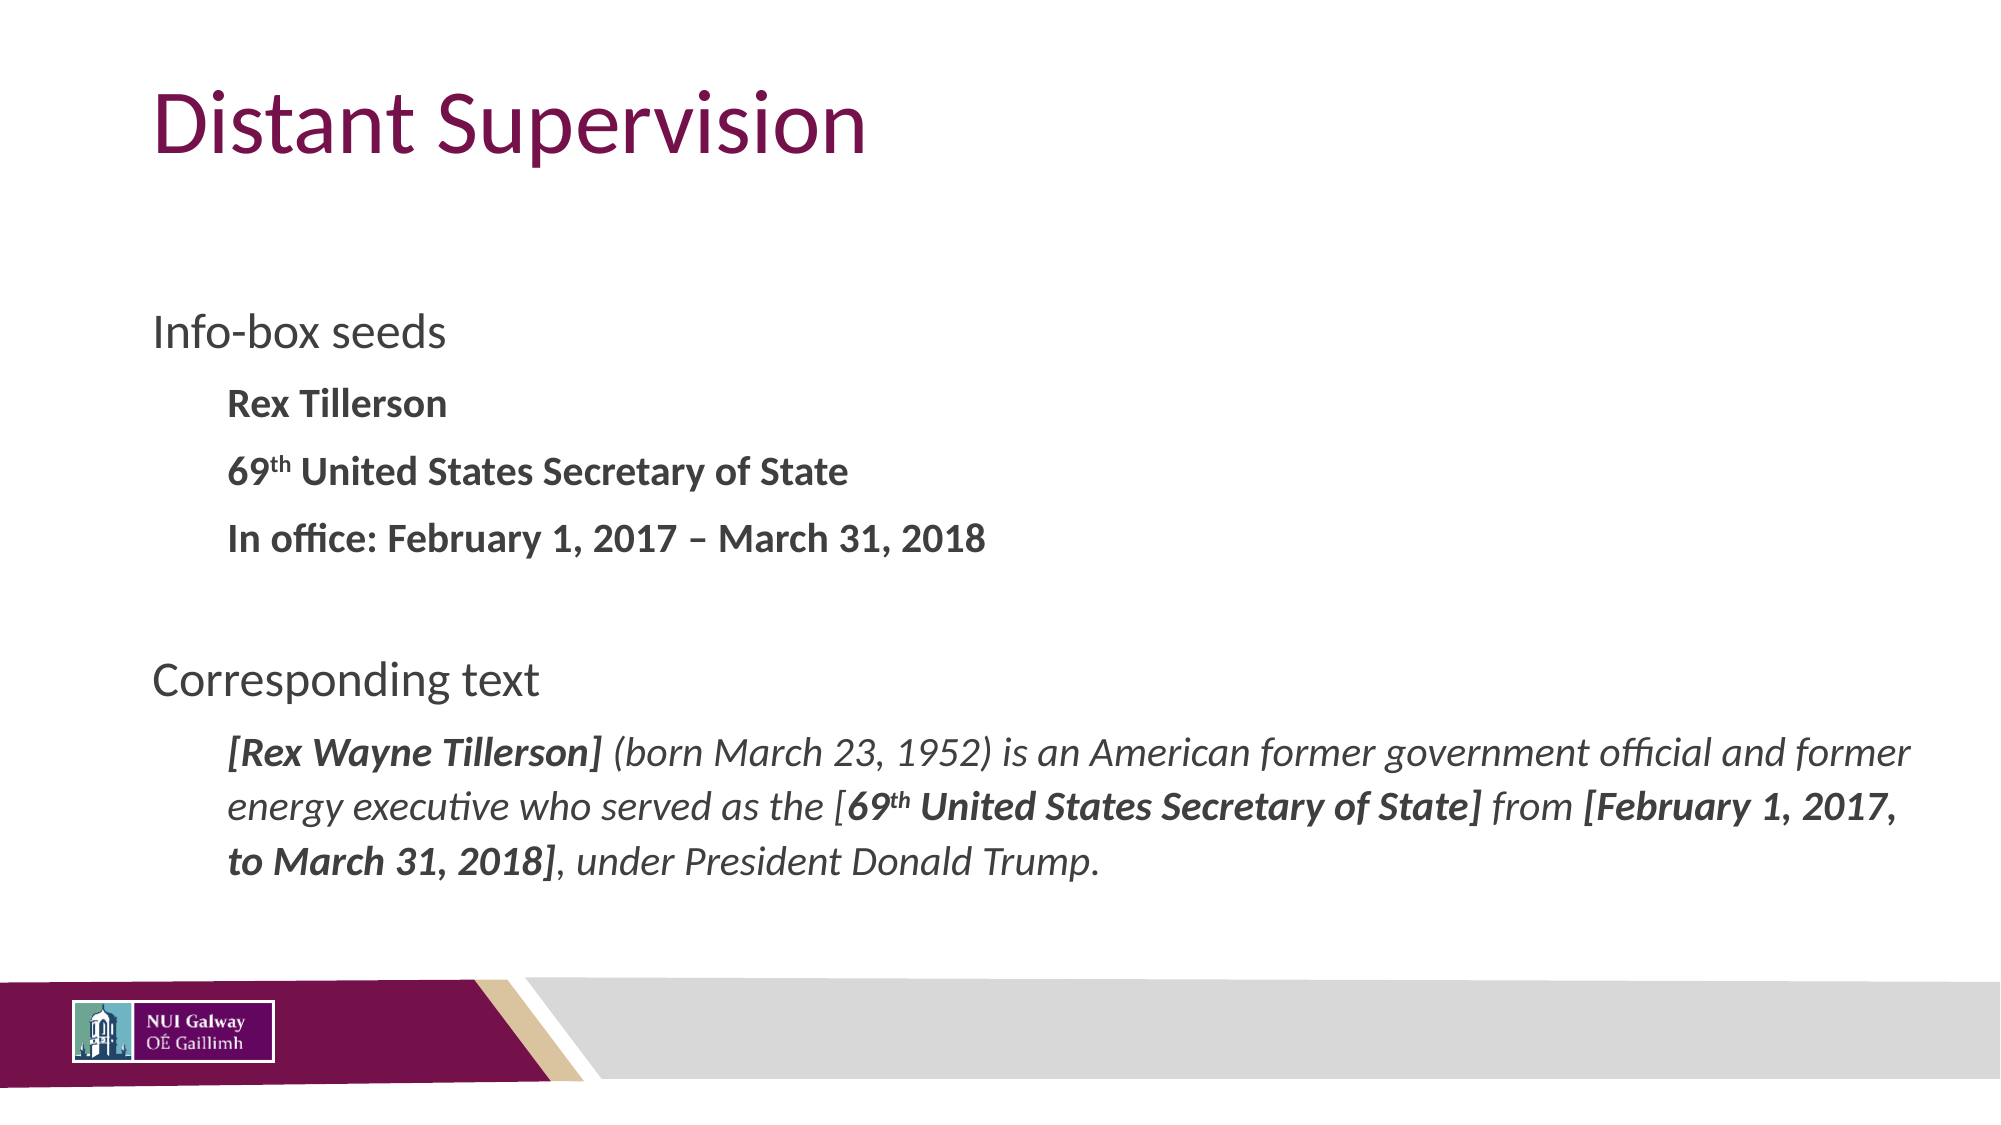

# Distant Supervision
Info-box seeds
Rex Tillerson
69th United States Secretary of State
In office: February 1, 2017 – March 31, 2018

Corresponding text
[Rex Wayne Tillerson] (born March 23, 1952) is an American former government official and former energy executive who served as the [69th United States Secretary of State] from [February 1, 2017, to March 31, 2018], under President Donald Trump.